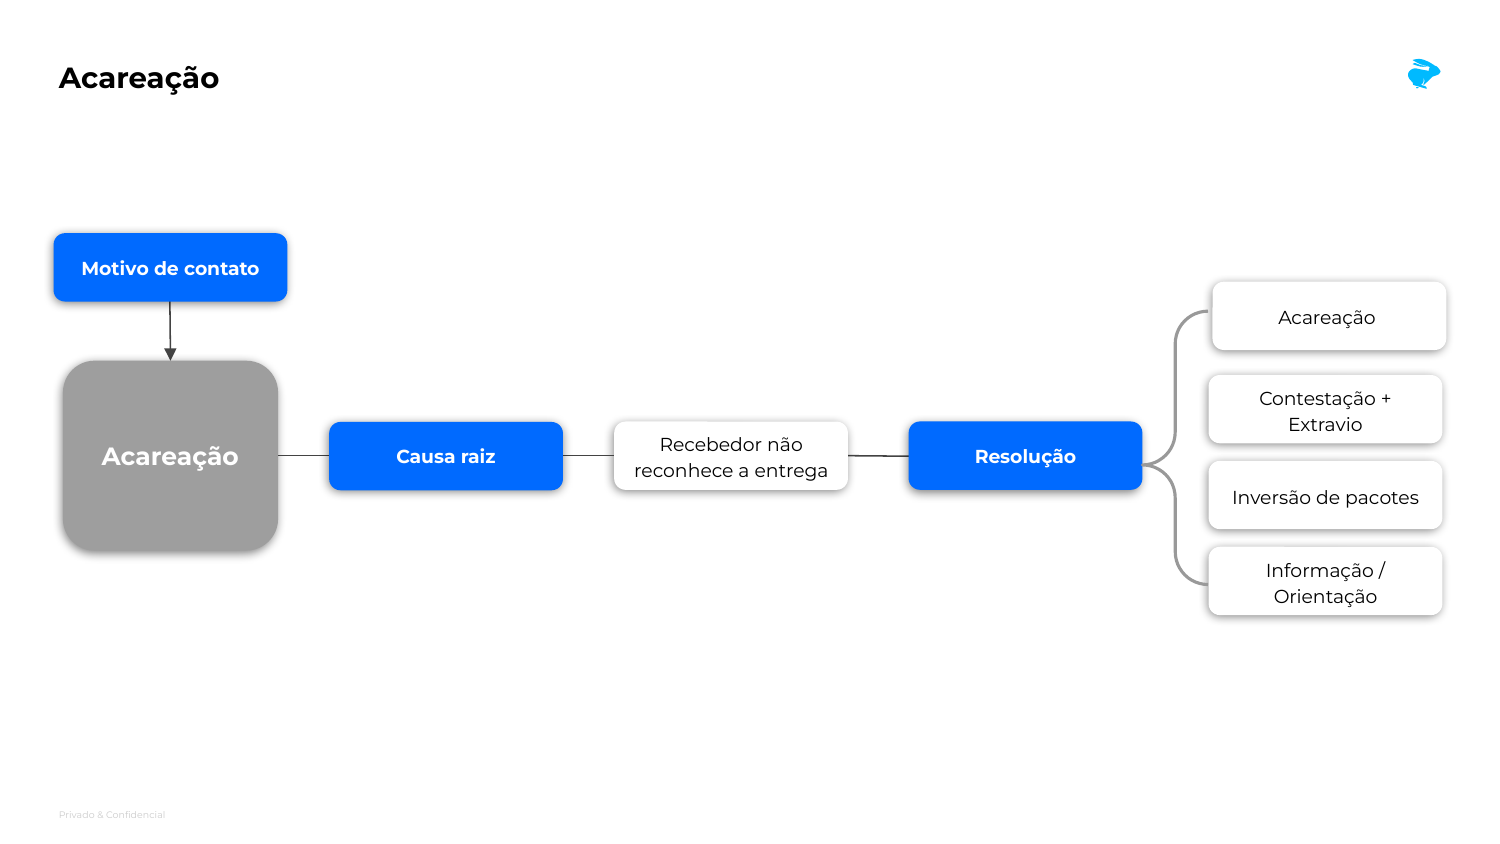

# Acareação
Motivo de contato
Acareação

Acareação
Contestação + Extravio
Resolução
Recebedor não reconhece a entrega
Causa raiz
Inversão de pacotes
Informação / Orientação